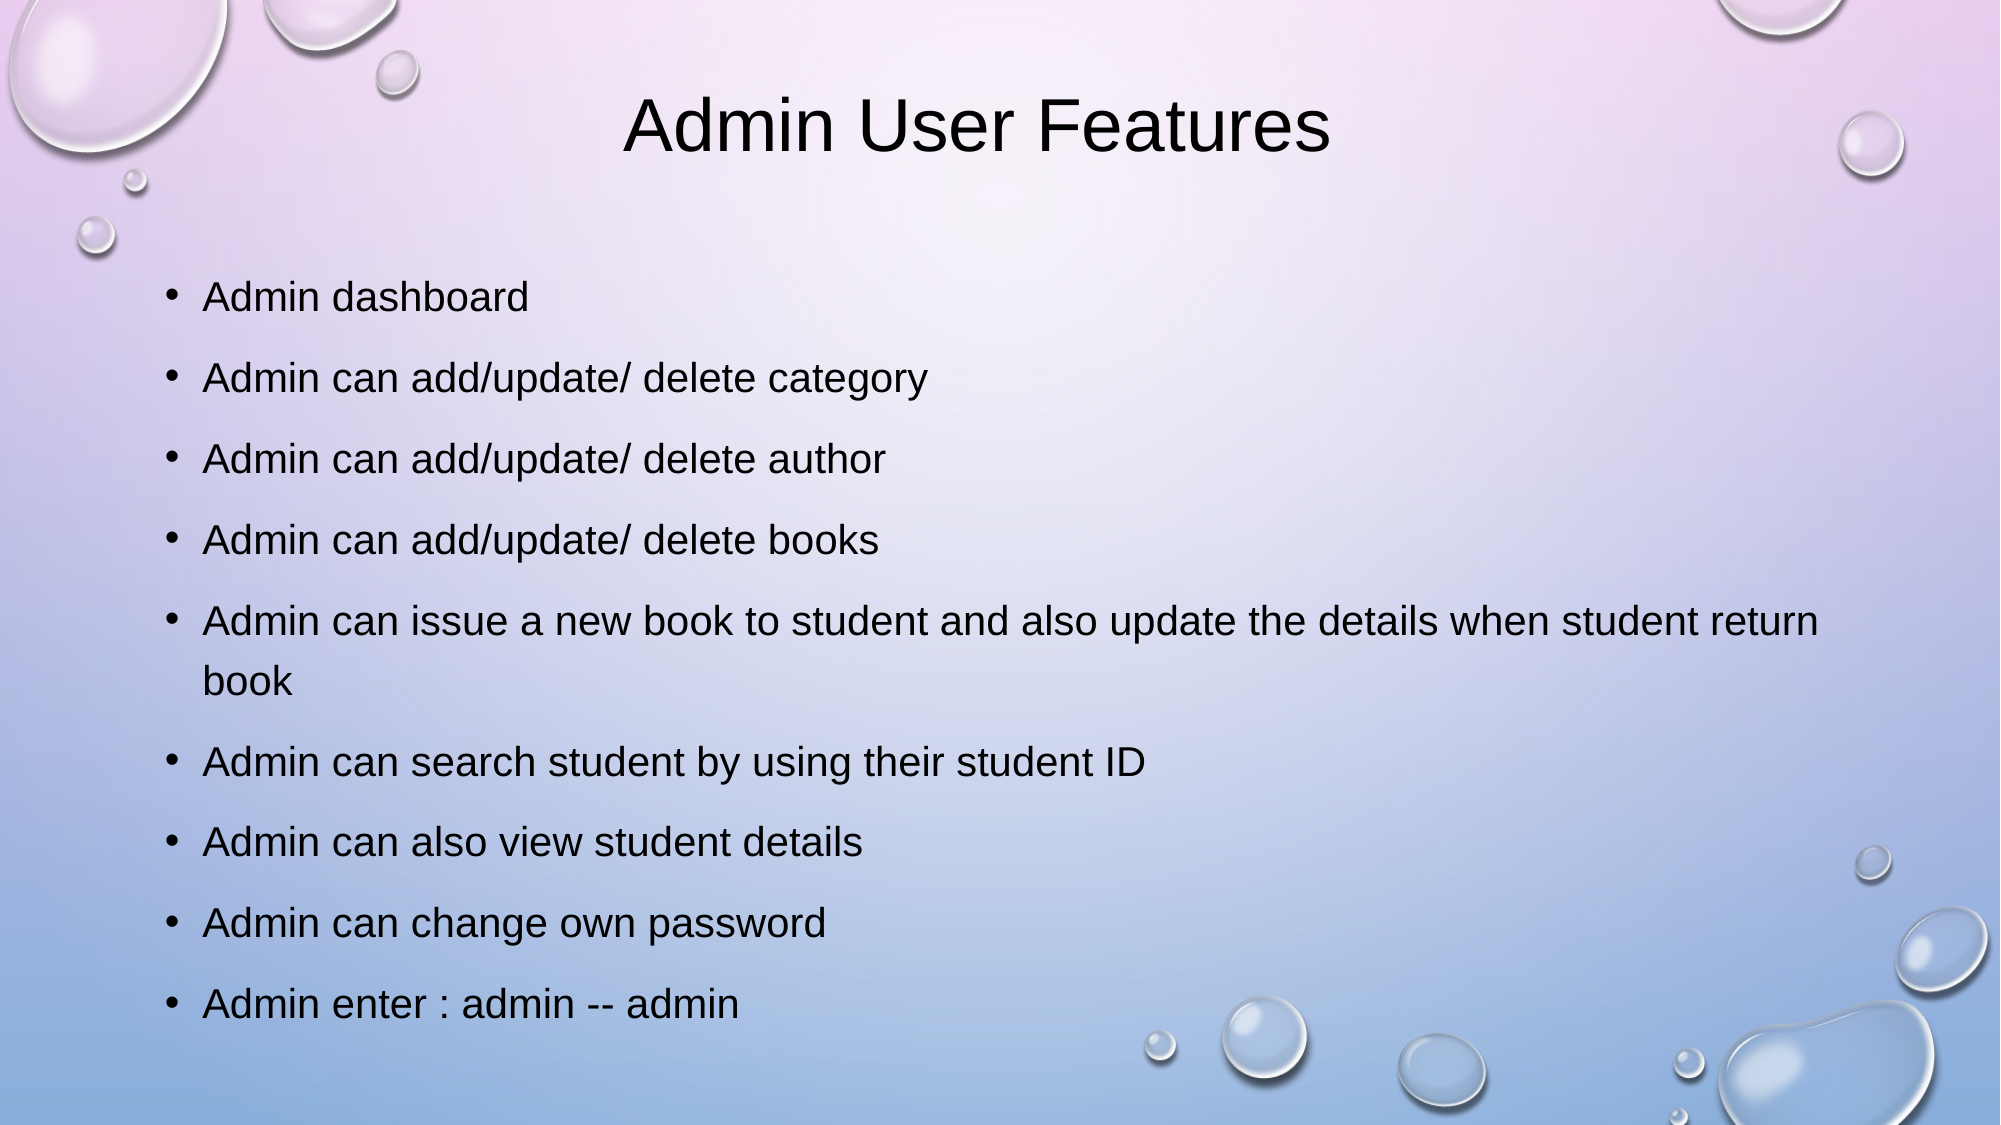

# Admin User Features
Admin dashboard
Admin can add/update/ delete category
Admin can add/update/ delete author
Admin can add/update/ delete books
Admin can issue a new book to student and also update the details when student return book
Admin can search student by using their student ID
Admin can also view student details
Admin can change own password
Admin enter : admin -- admin